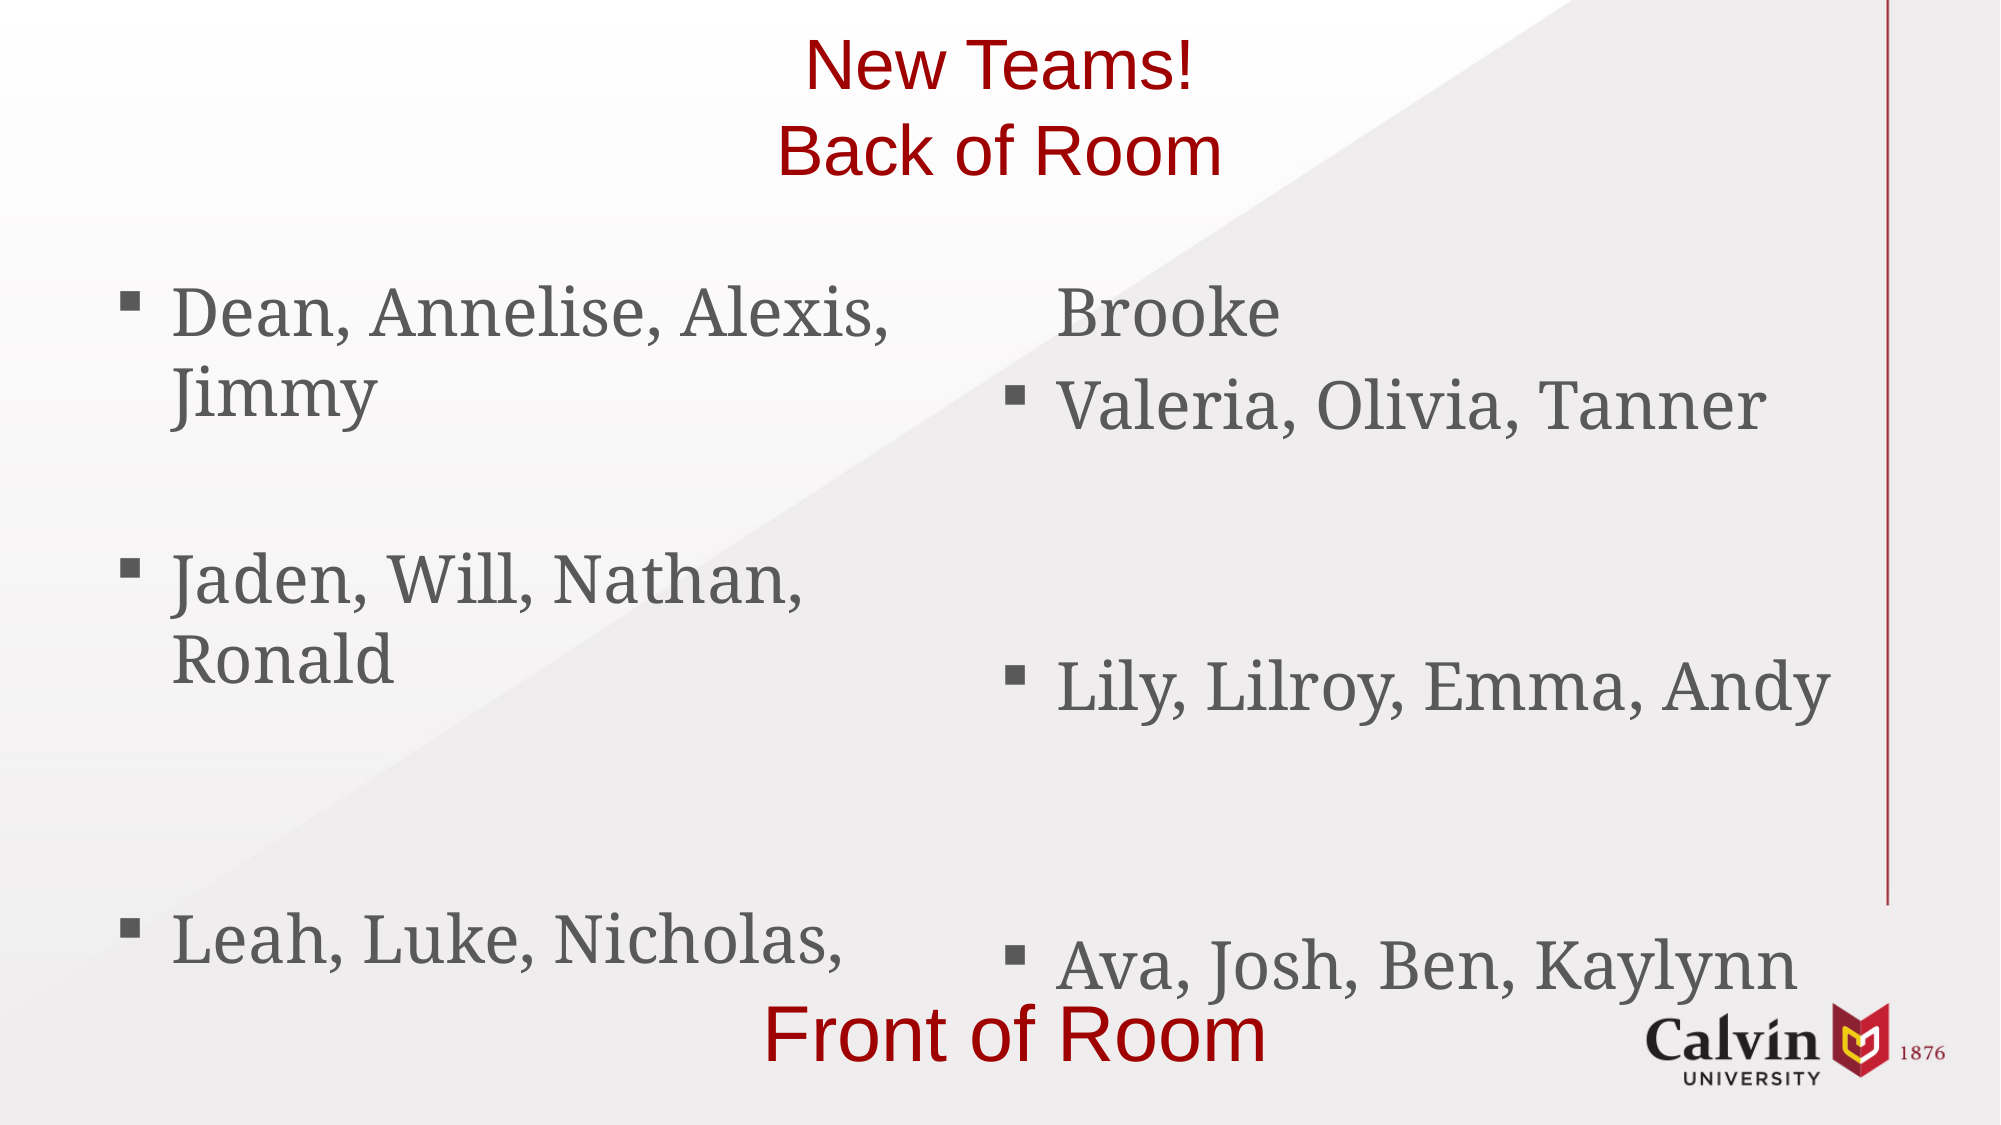

# New Teams! Back of Room
Dean, Annelise, Alexis, Jimmy

Jaden, Will, Nathan, Ronald

Leah, Luke, Nicholas, Brooke
Valeria, Olivia, Tanner

Lily, Lilroy, Emma, Andy

Ava, Josh, Ben, Kaylynn
Front of Room